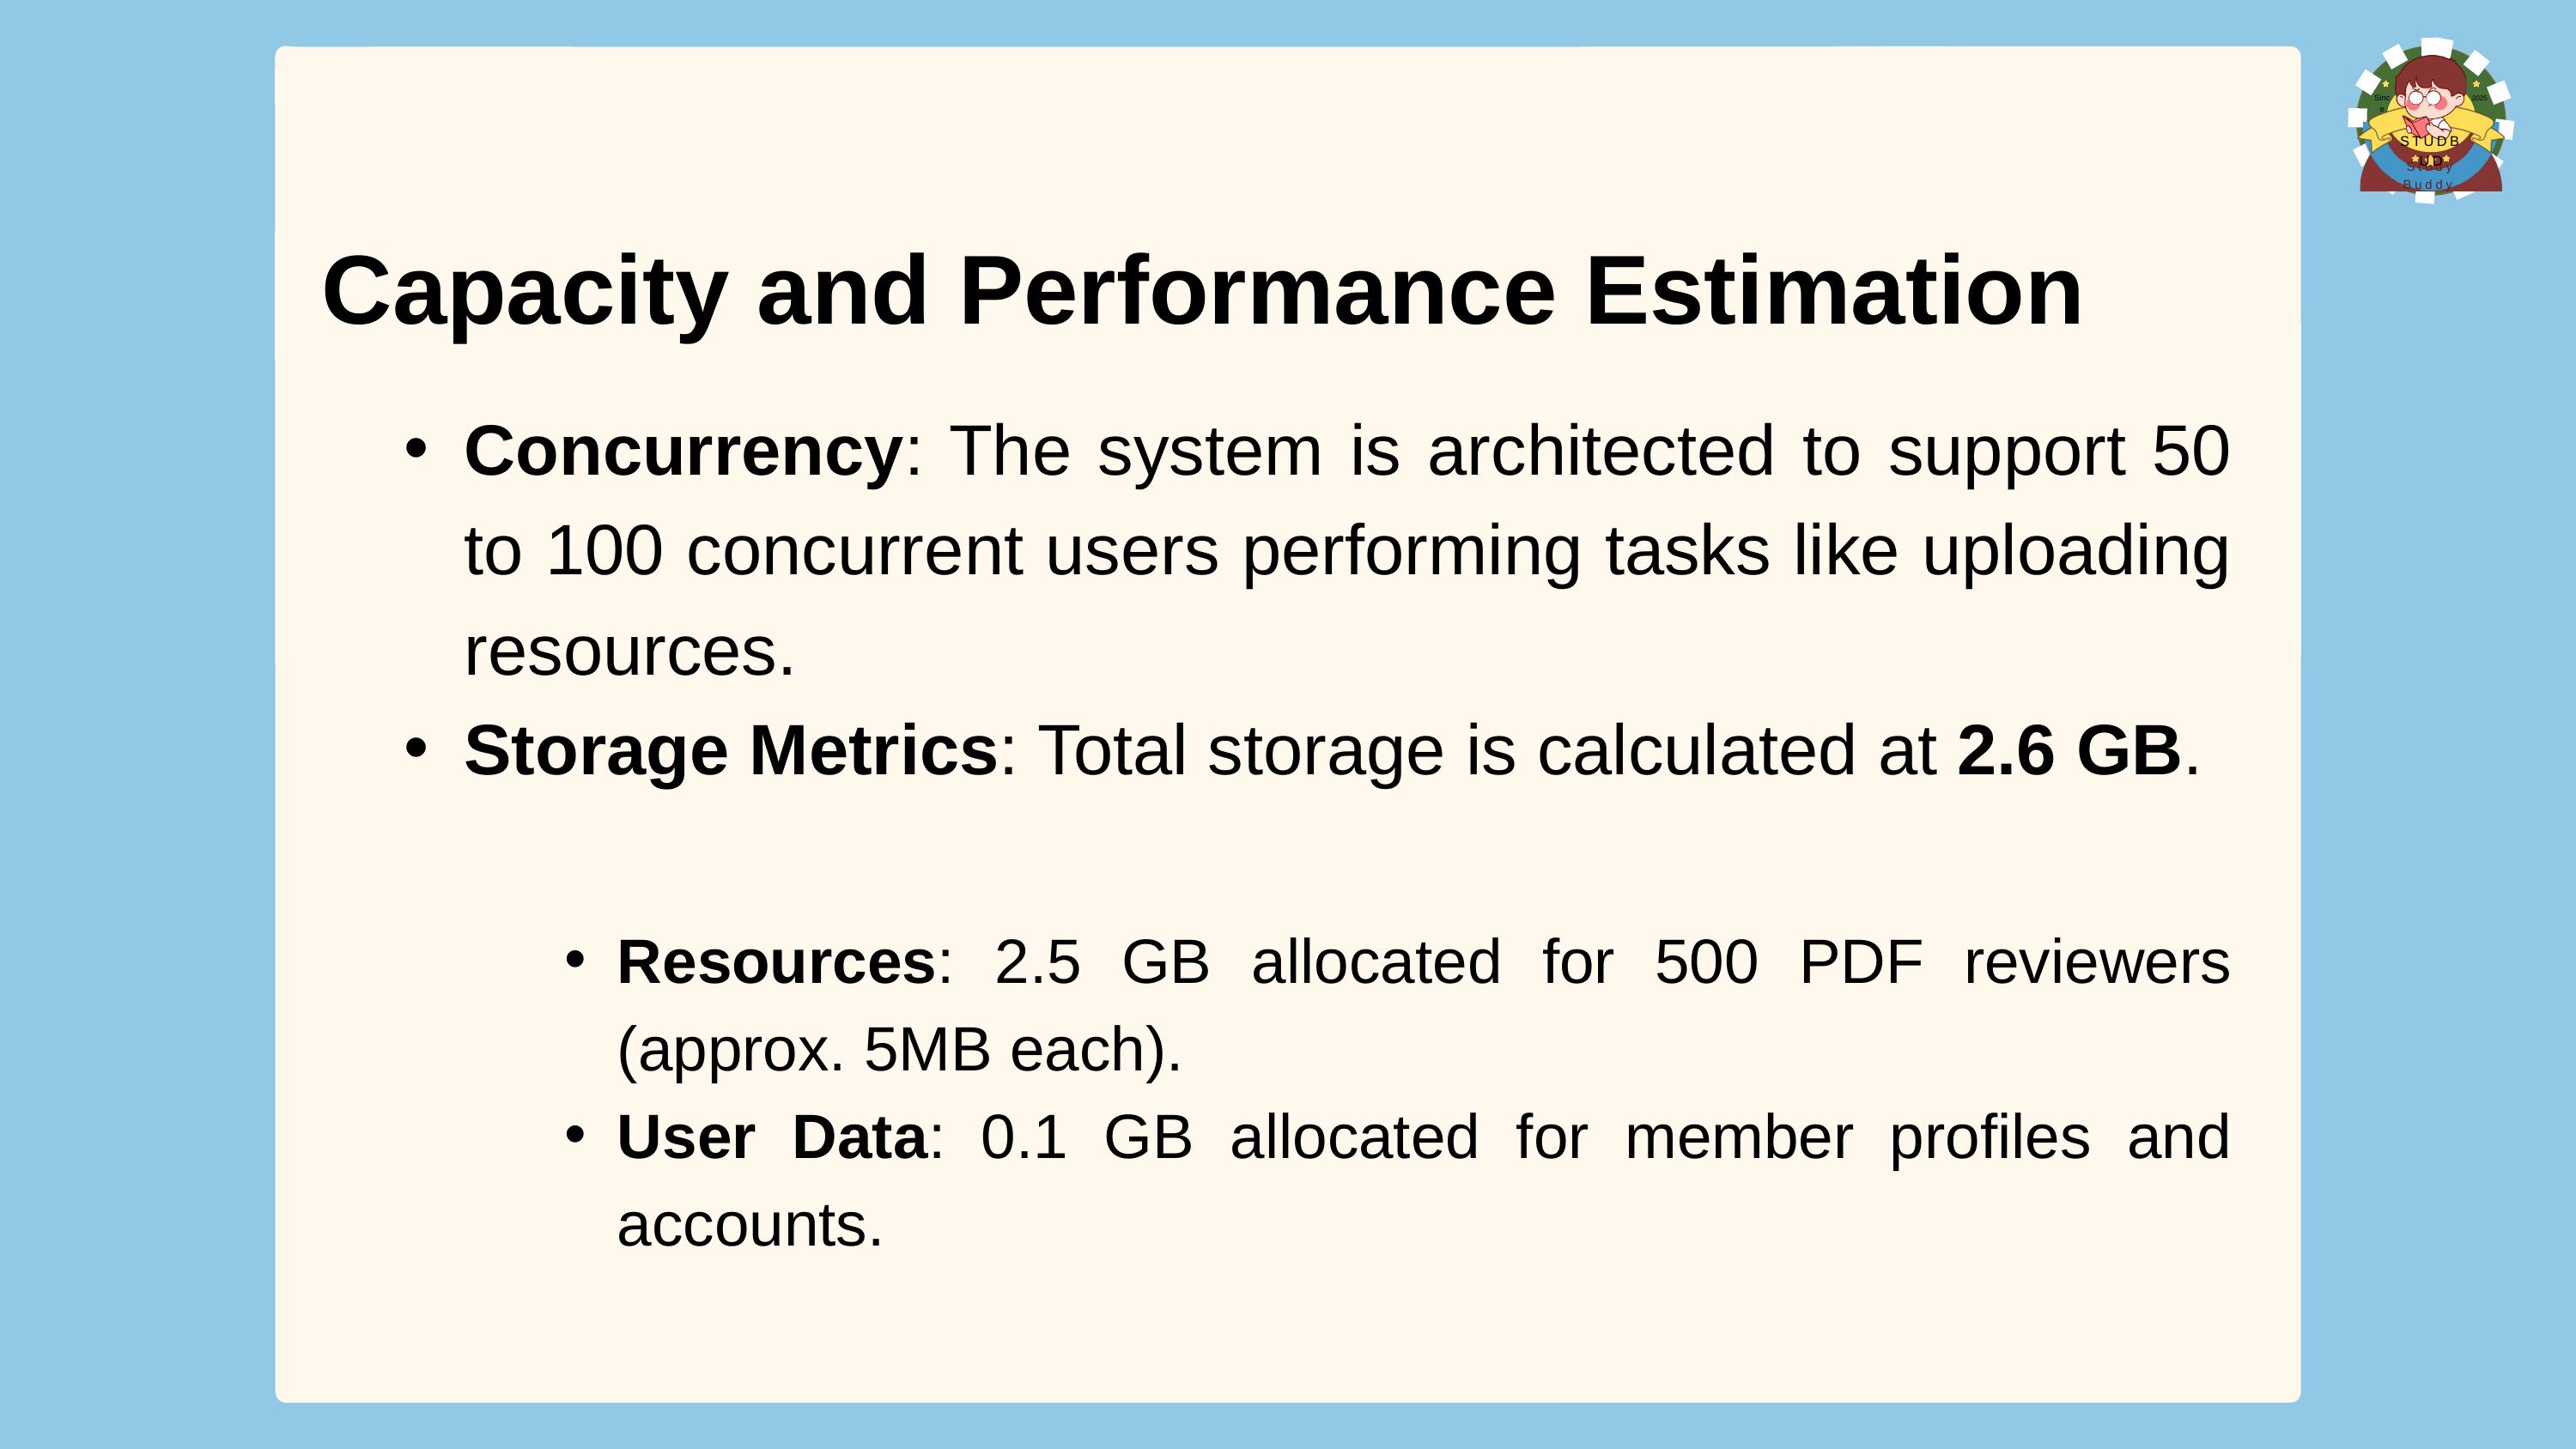

Since
2025

STUDBUD

Study Buddy
Capacity and Performance Estimation
Concurrency: The system is architected to support 50 to 100 concurrent users performing tasks like uploading resources.
Storage Metrics: Total storage is calculated at 2.6 GB.
Resources: 2.5 GB allocated for 500 PDF reviewers (approx. 5MB each).
User Data: 0.1 GB allocated for member profiles and accounts.